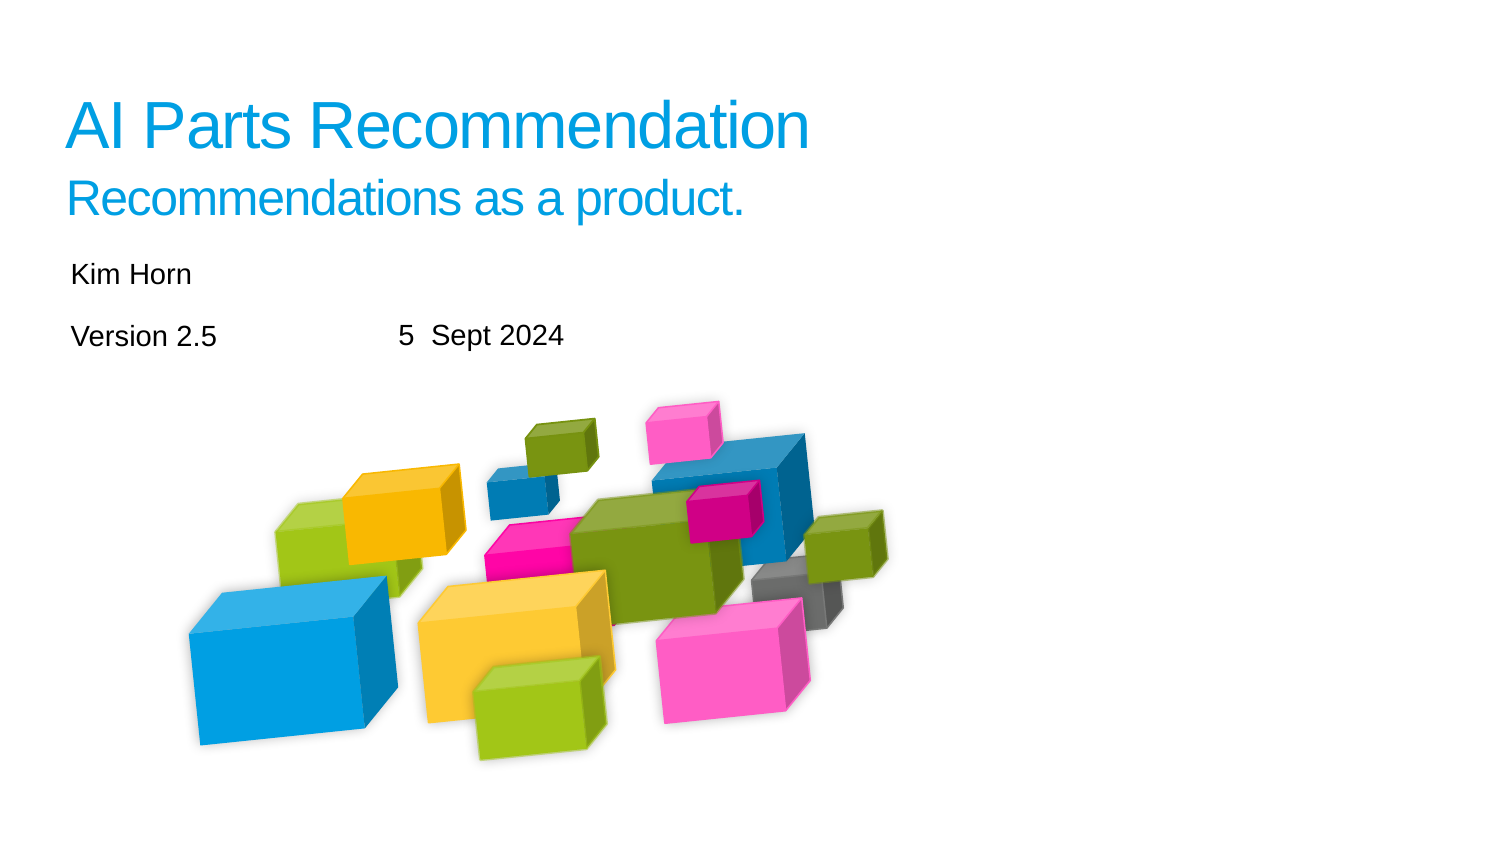

AI Parts Recommendation
Recommendations as a product.
Kim Horn
5  Sept 2024
Version 2.5